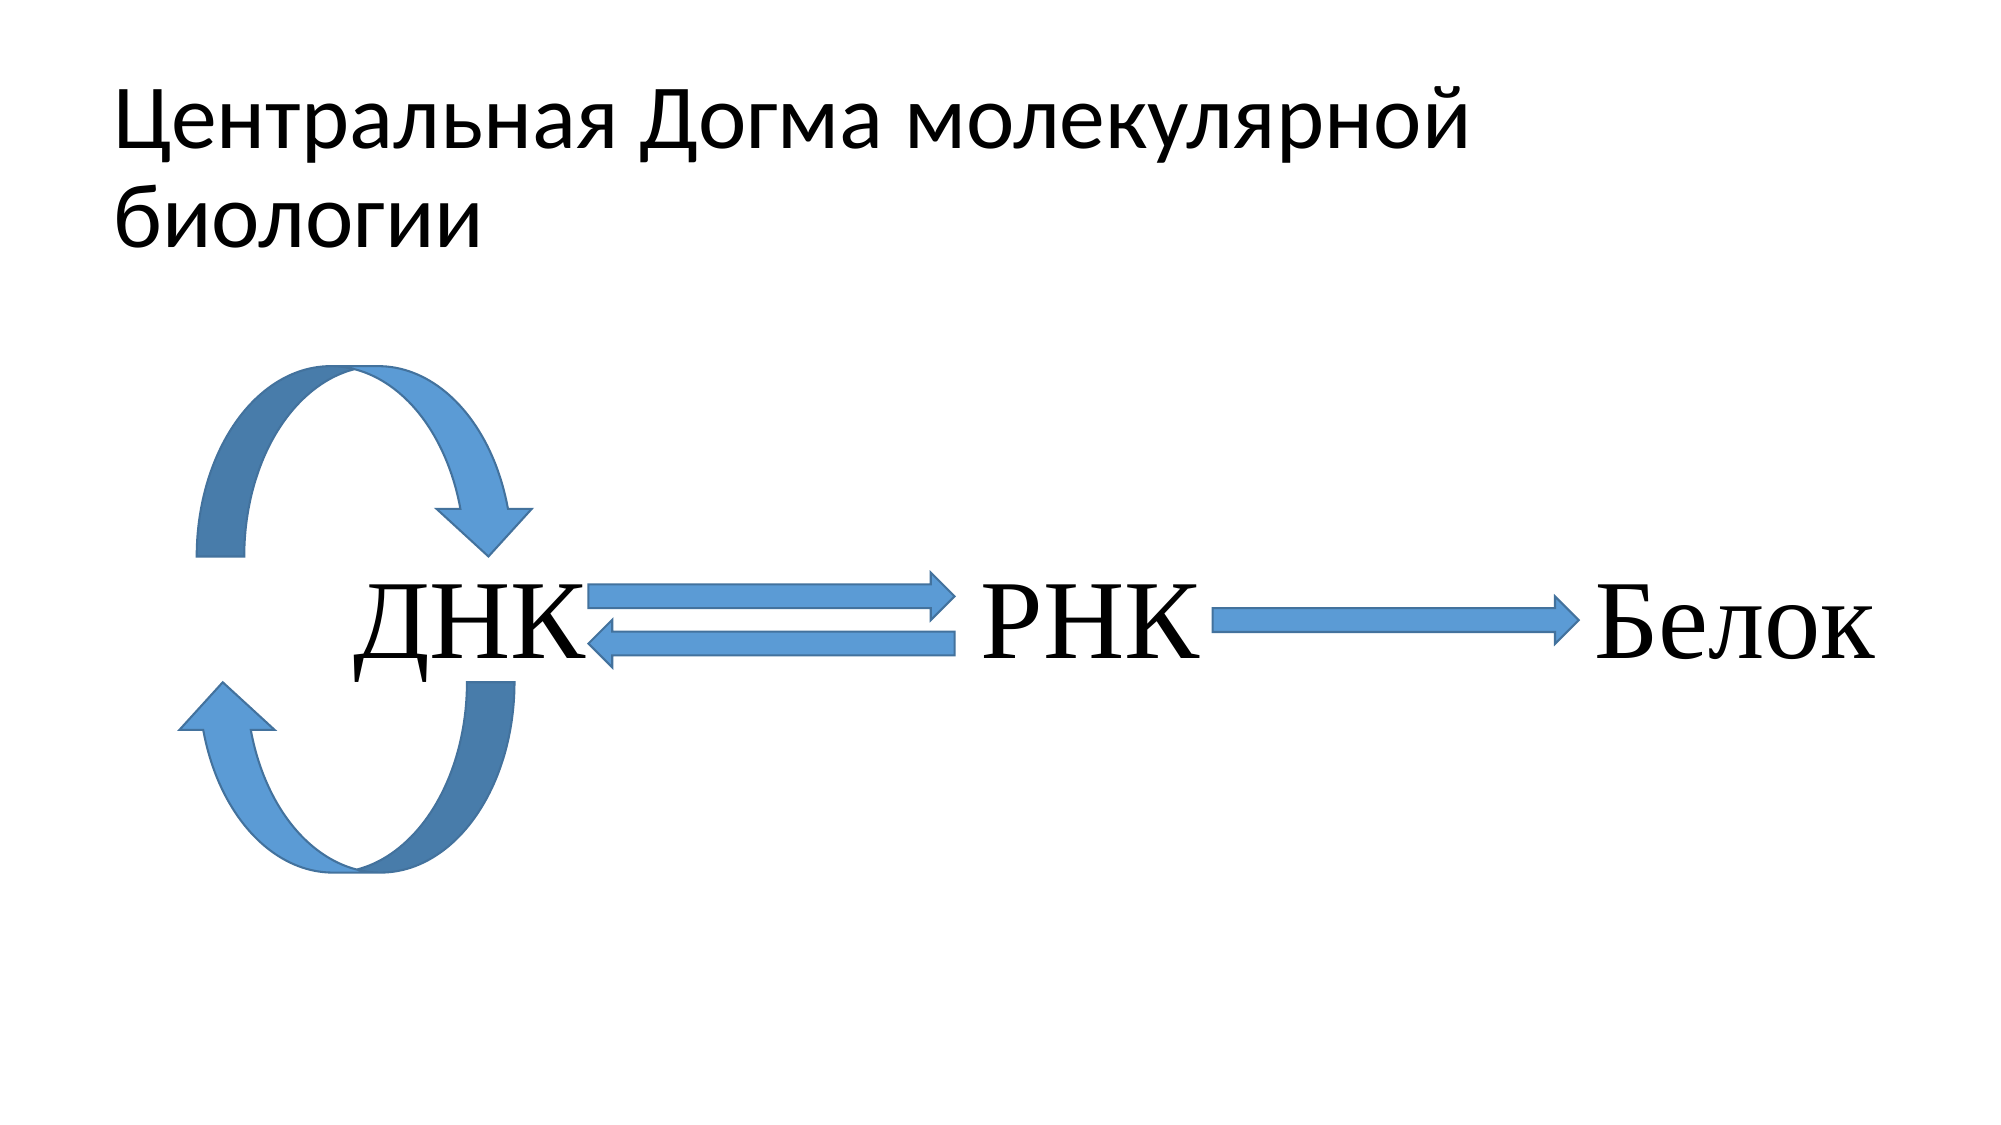

# Центральная Догма молекулярной биологии

     ДНК              РНК              Белок